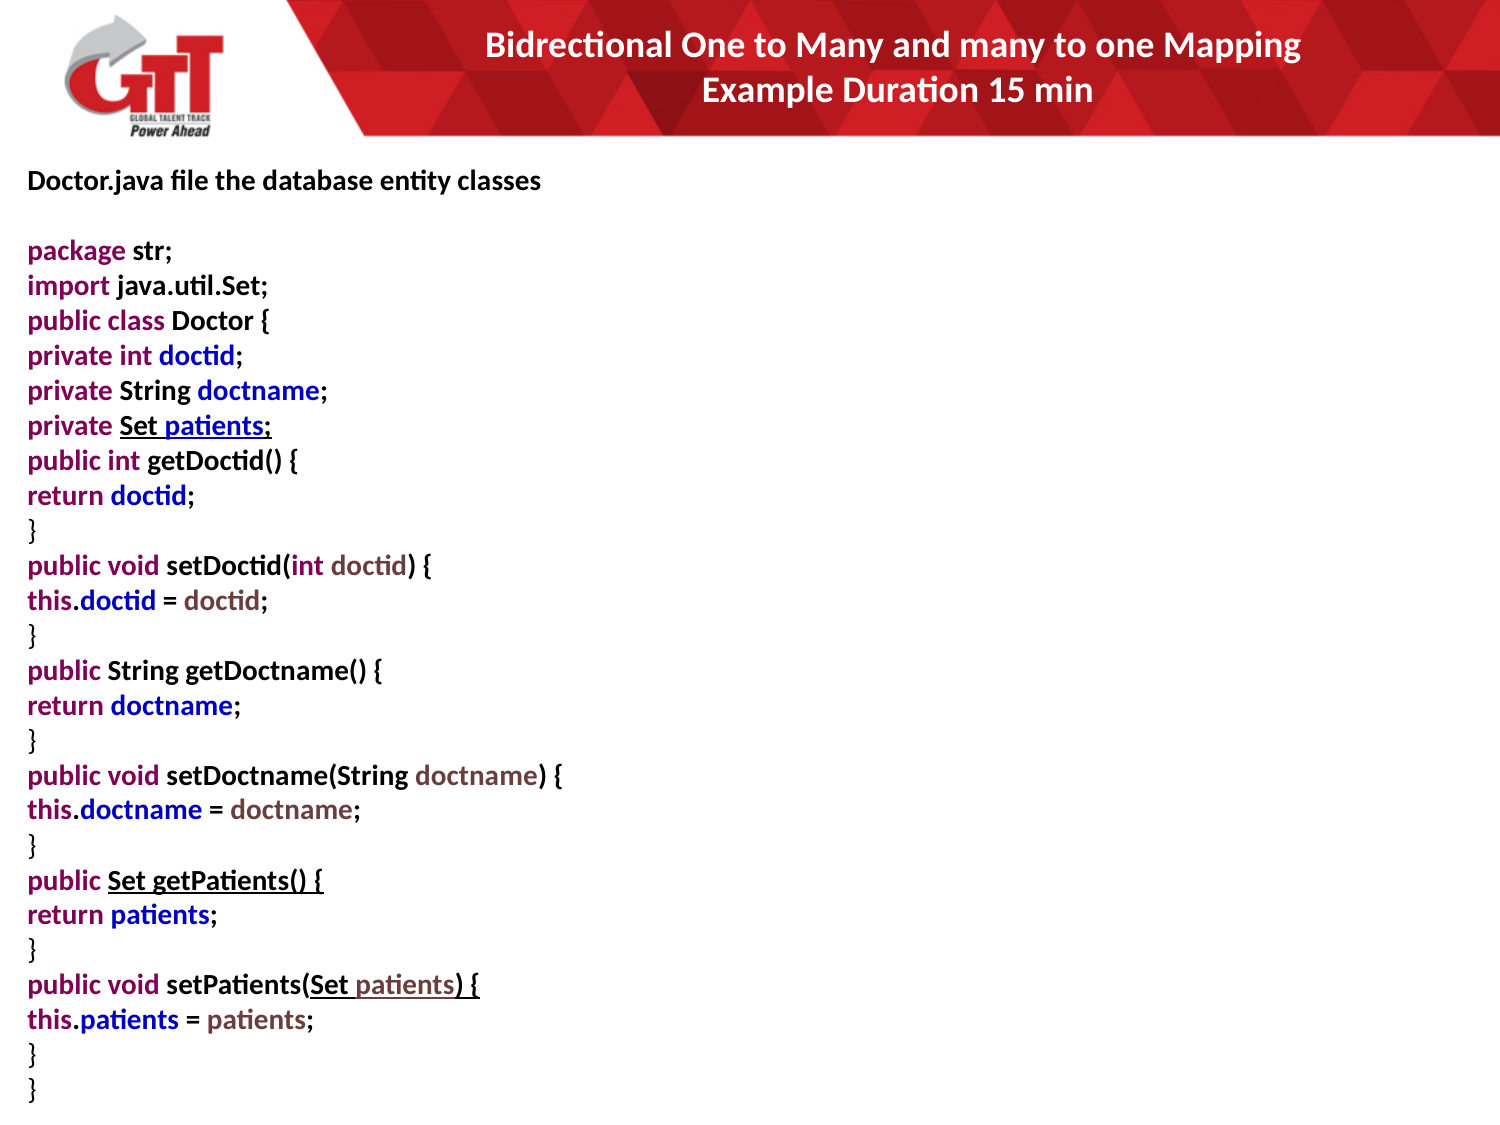

# Bidrectional One to Many and many to one Mapping Example Duration 15 min
Doctor.java file the database entity classes

package str;
import java.util.Set;
public class Doctor {
private int doctid;
private String doctname;
private Set patients;
public int getDoctid() {
return doctid;
}
public void setDoctid(int doctid) {
this.doctid = doctid;
}
public String getDoctname() {
return doctname;
}
public void setDoctname(String doctname) {
this.doctname = doctname;
}
public Set getPatients() {
return patients;
}
public void setPatients(Set patients) {
this.patients = patients;
}
}